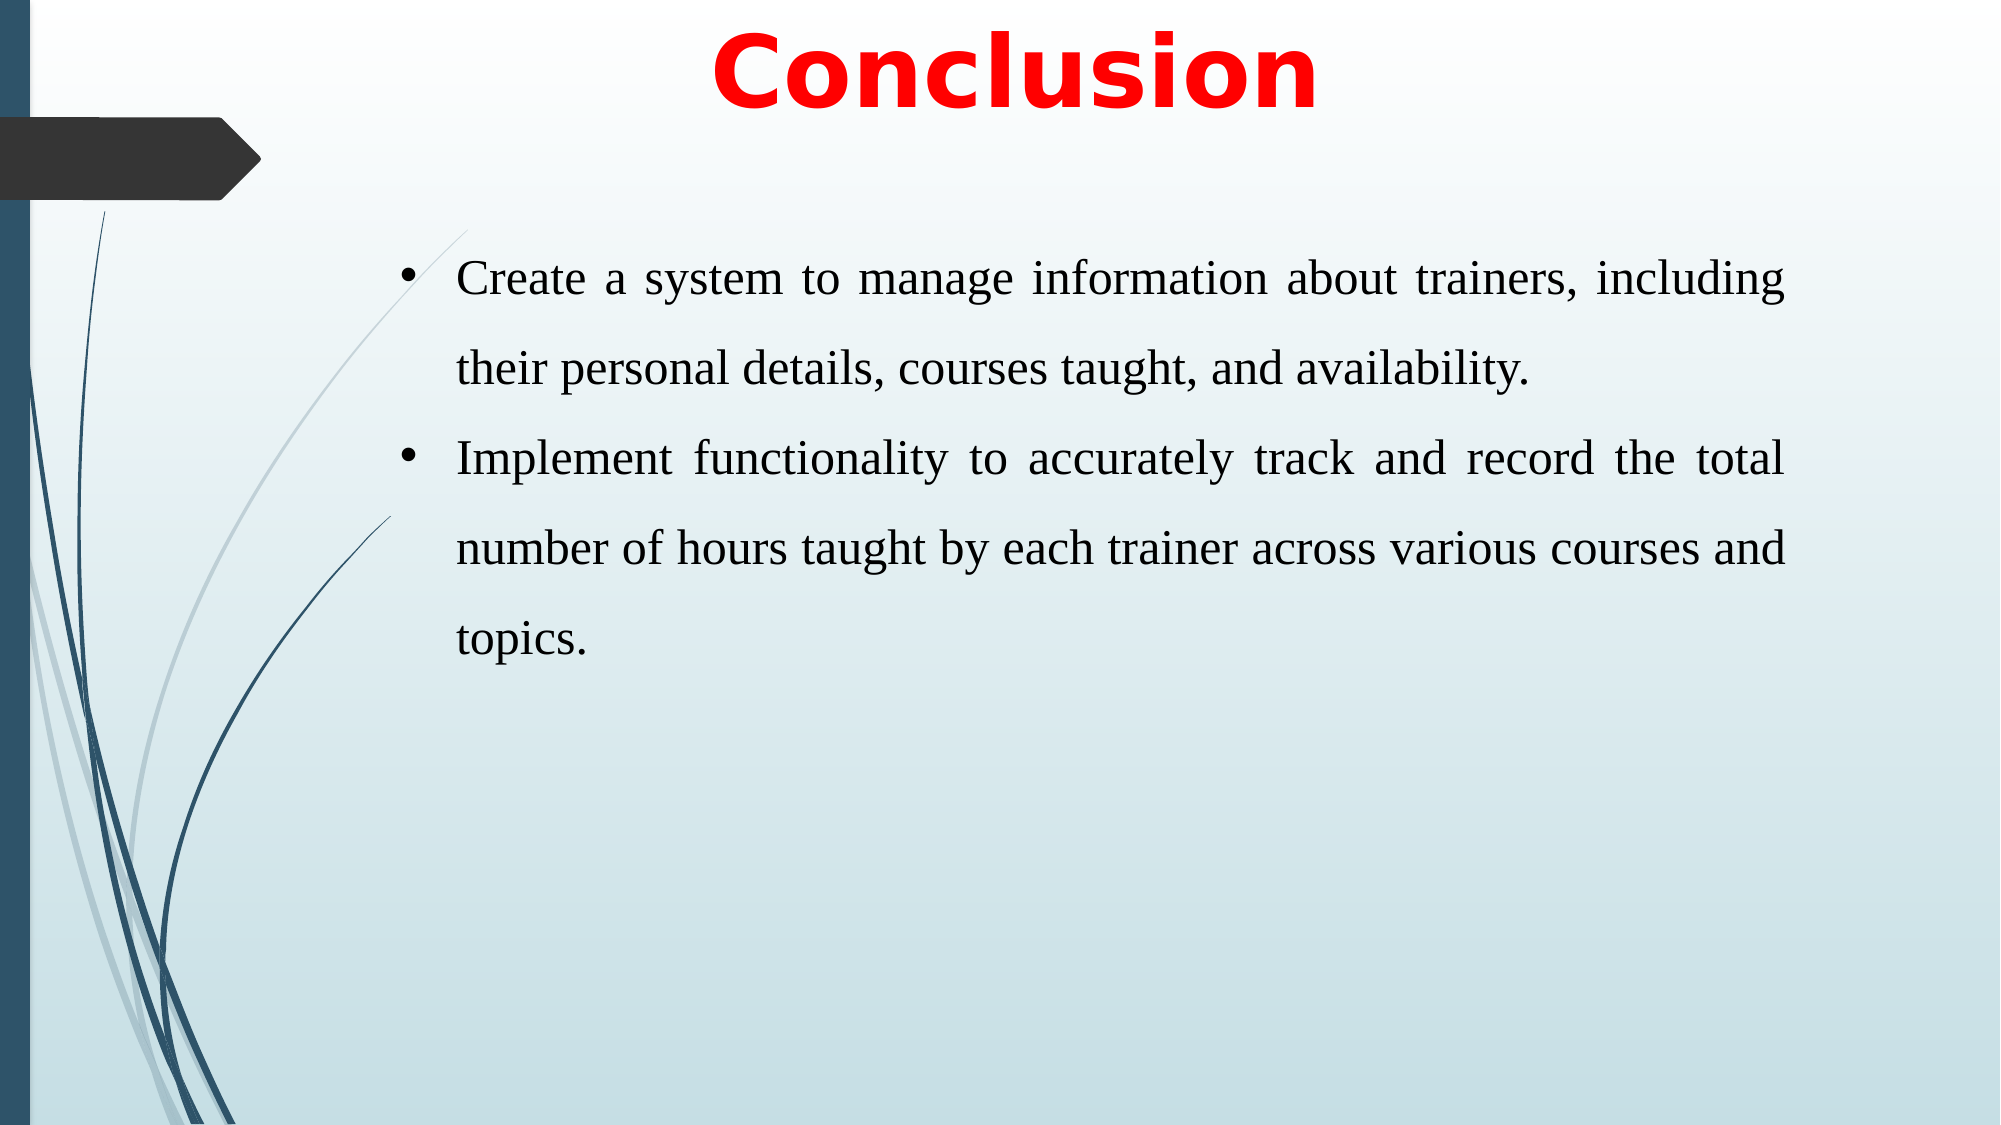

Conclusion
Create a system to manage information about trainers, including their personal details, courses taught, and availability.
Implement functionality to accurately track and record the total number of hours taught by each trainer across various courses and topics.